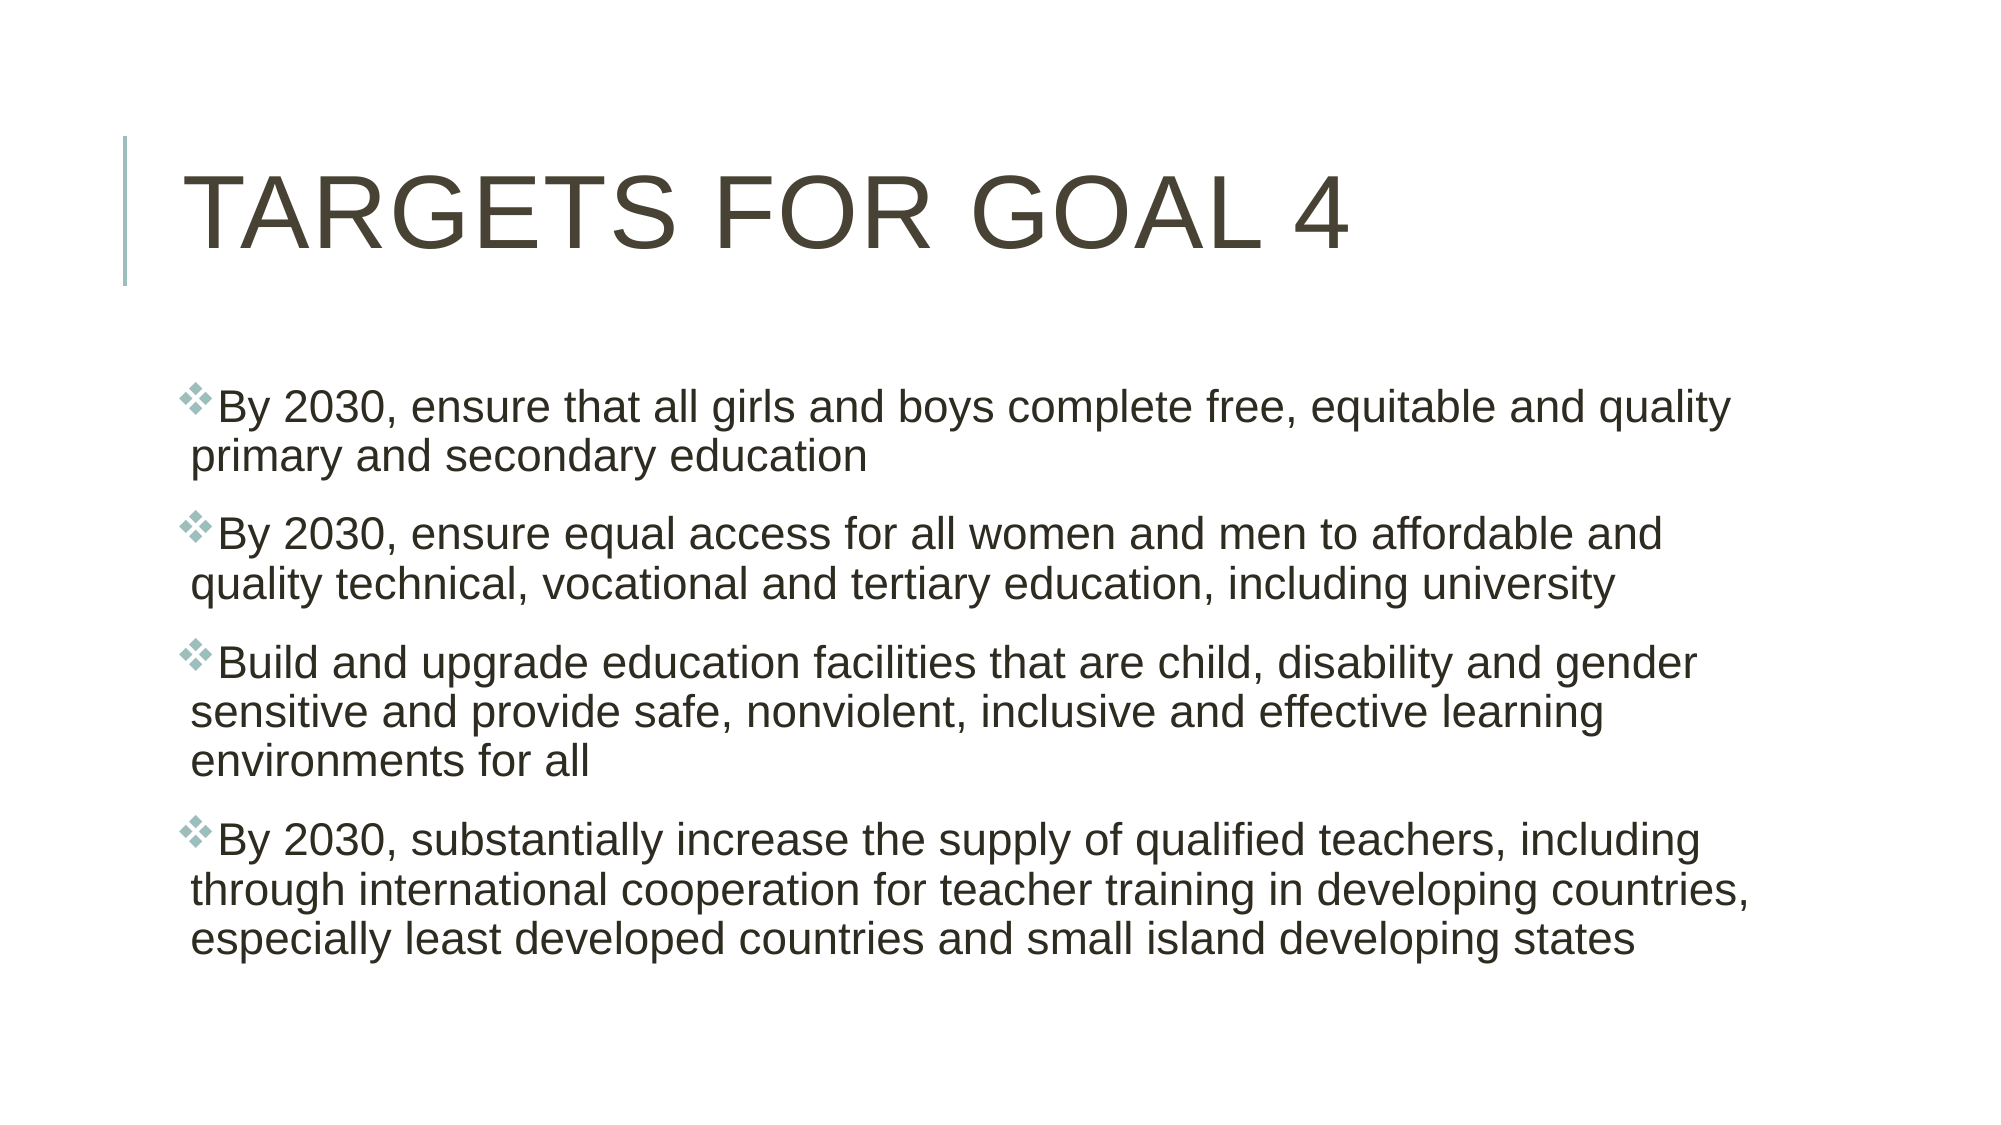

# Targets for goal 4
By 2030, ensure that all girls and boys complete free, equitable and quality primary and secondary education
By 2030, ensure equal access for all women and men to affordable and quality technical, vocational and tertiary education, including university
Build and upgrade education facilities that are child, disability and gender sensitive and provide safe, nonviolent, inclusive and effective learning environments for all
By 2030, substantially increase the supply of qualified teachers, including through international cooperation for teacher training in developing countries, especially least developed countries and small island developing states